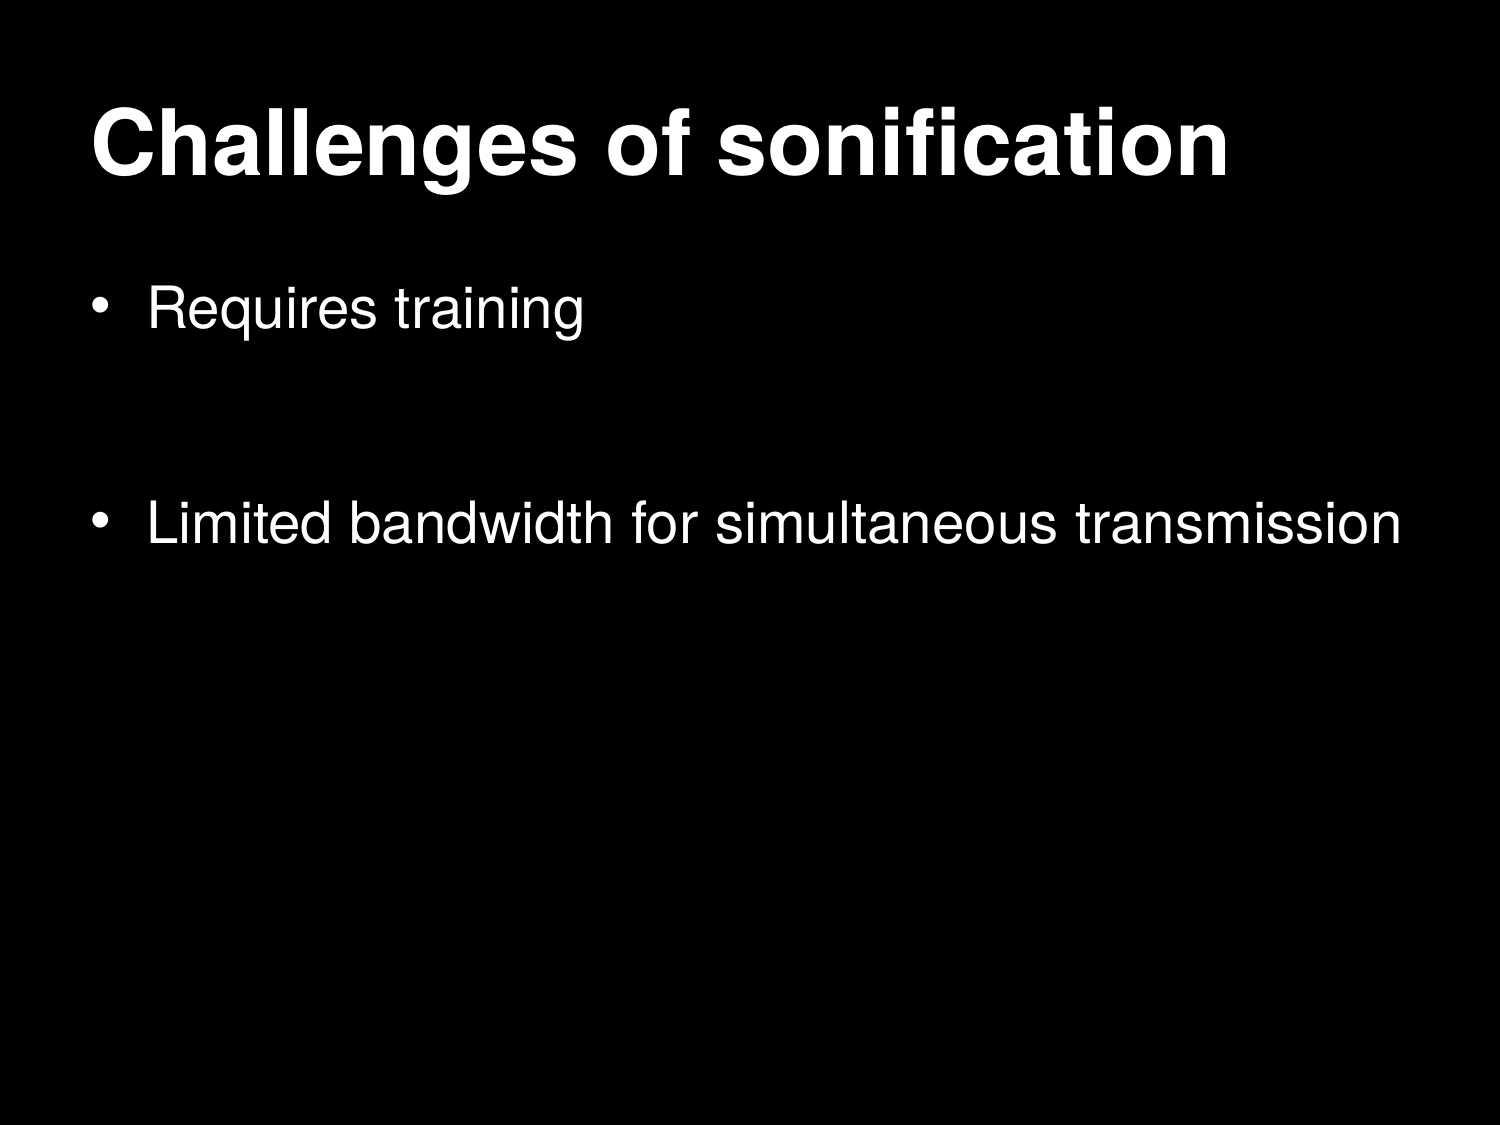

# Challenges of sonification
Requires training

Limited bandwidth for simultaneous transmission